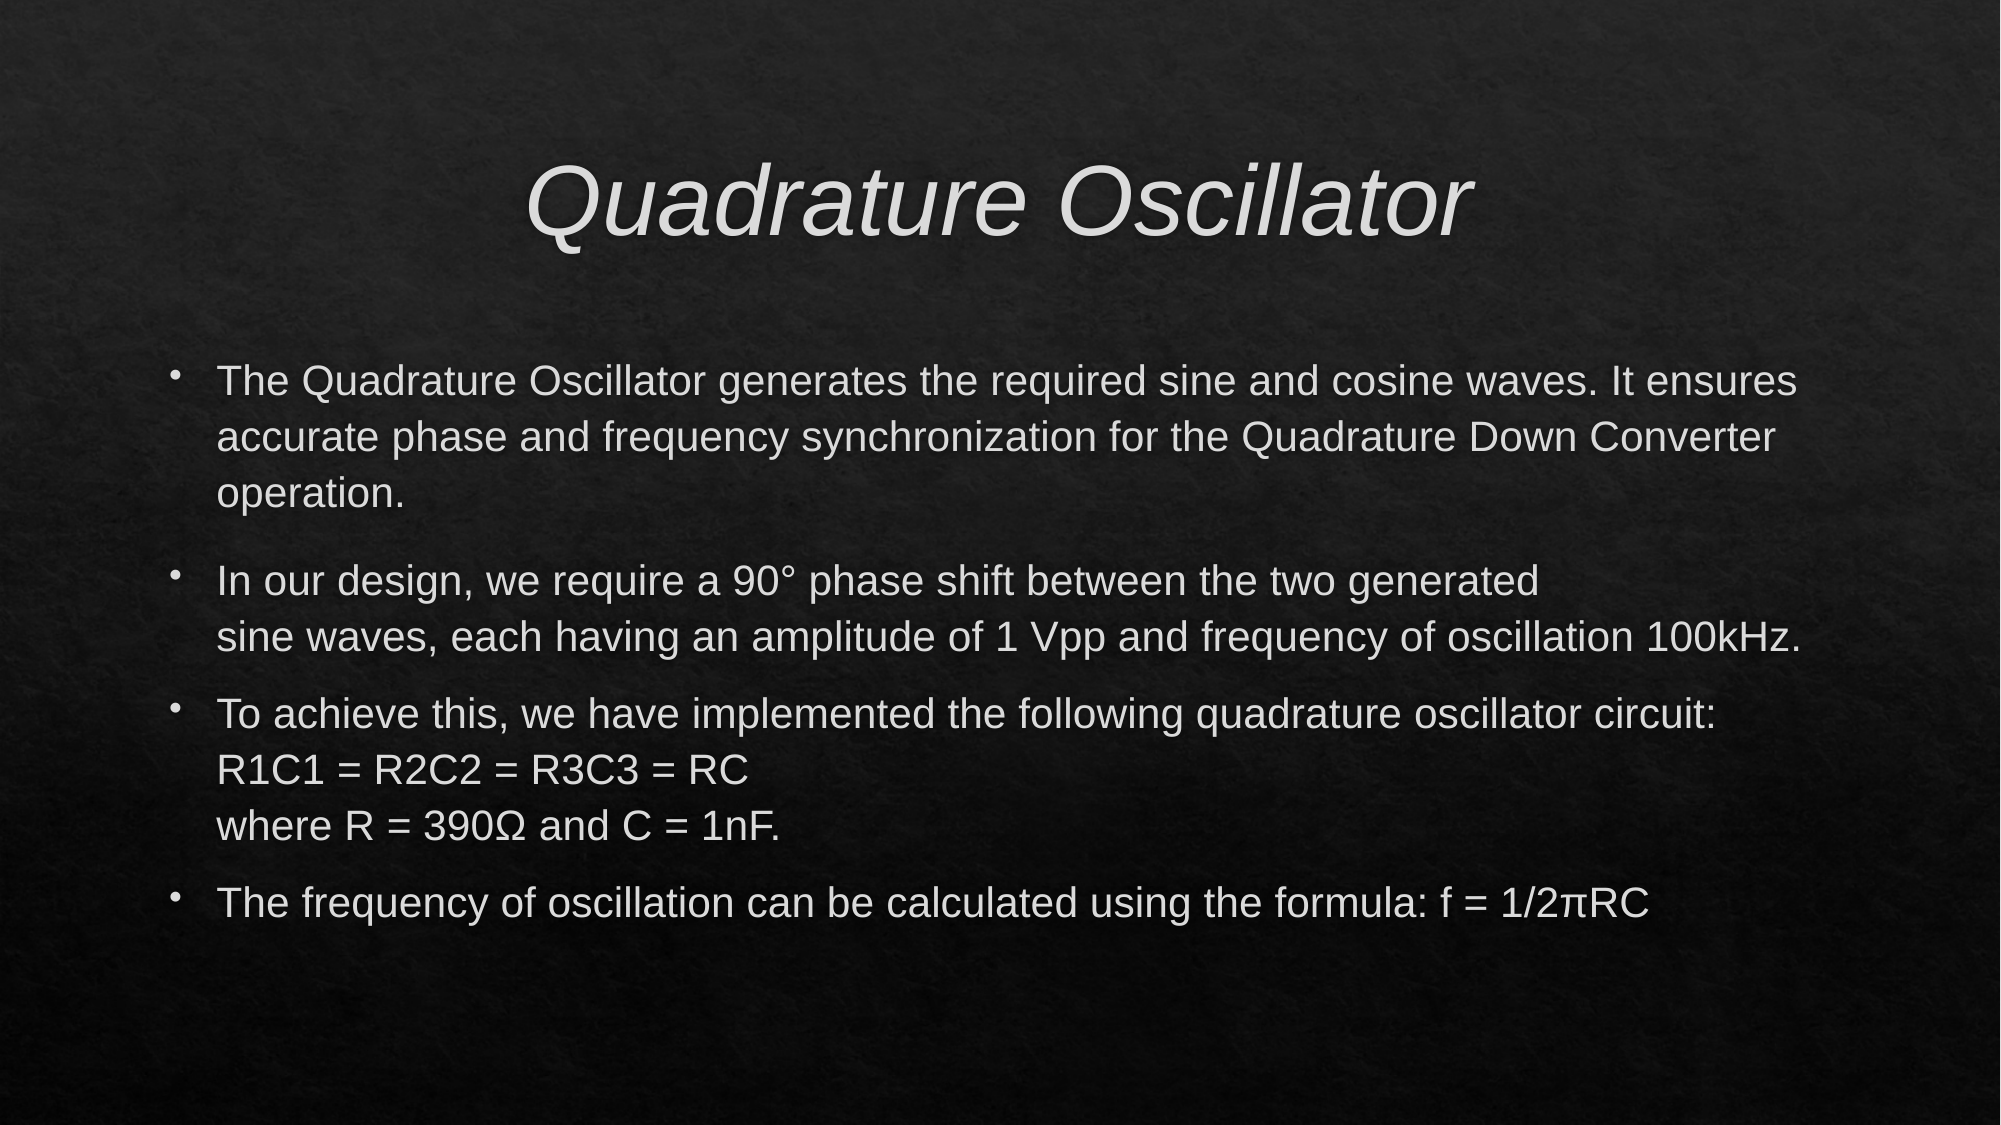

# Quadrature Oscillator
The Quadrature Oscillator generates the required sine and cosine waves. It ensures accurate phase and frequency synchronization for the Quadrature Down Converter operation.
In our design, we require a 90° phase shift between the two generated sine waves, each having an amplitude of 1 Vpp and frequency of oscillation 100kHz.
To achieve this, we have implemented the following quadrature oscillator circuit: 
R1C1 = R2C2 = R3C3 = RC 
where R = 390Ω and C = 1nF.
The frequency of oscillation can be calculated using the formula: f = 1/2πRC